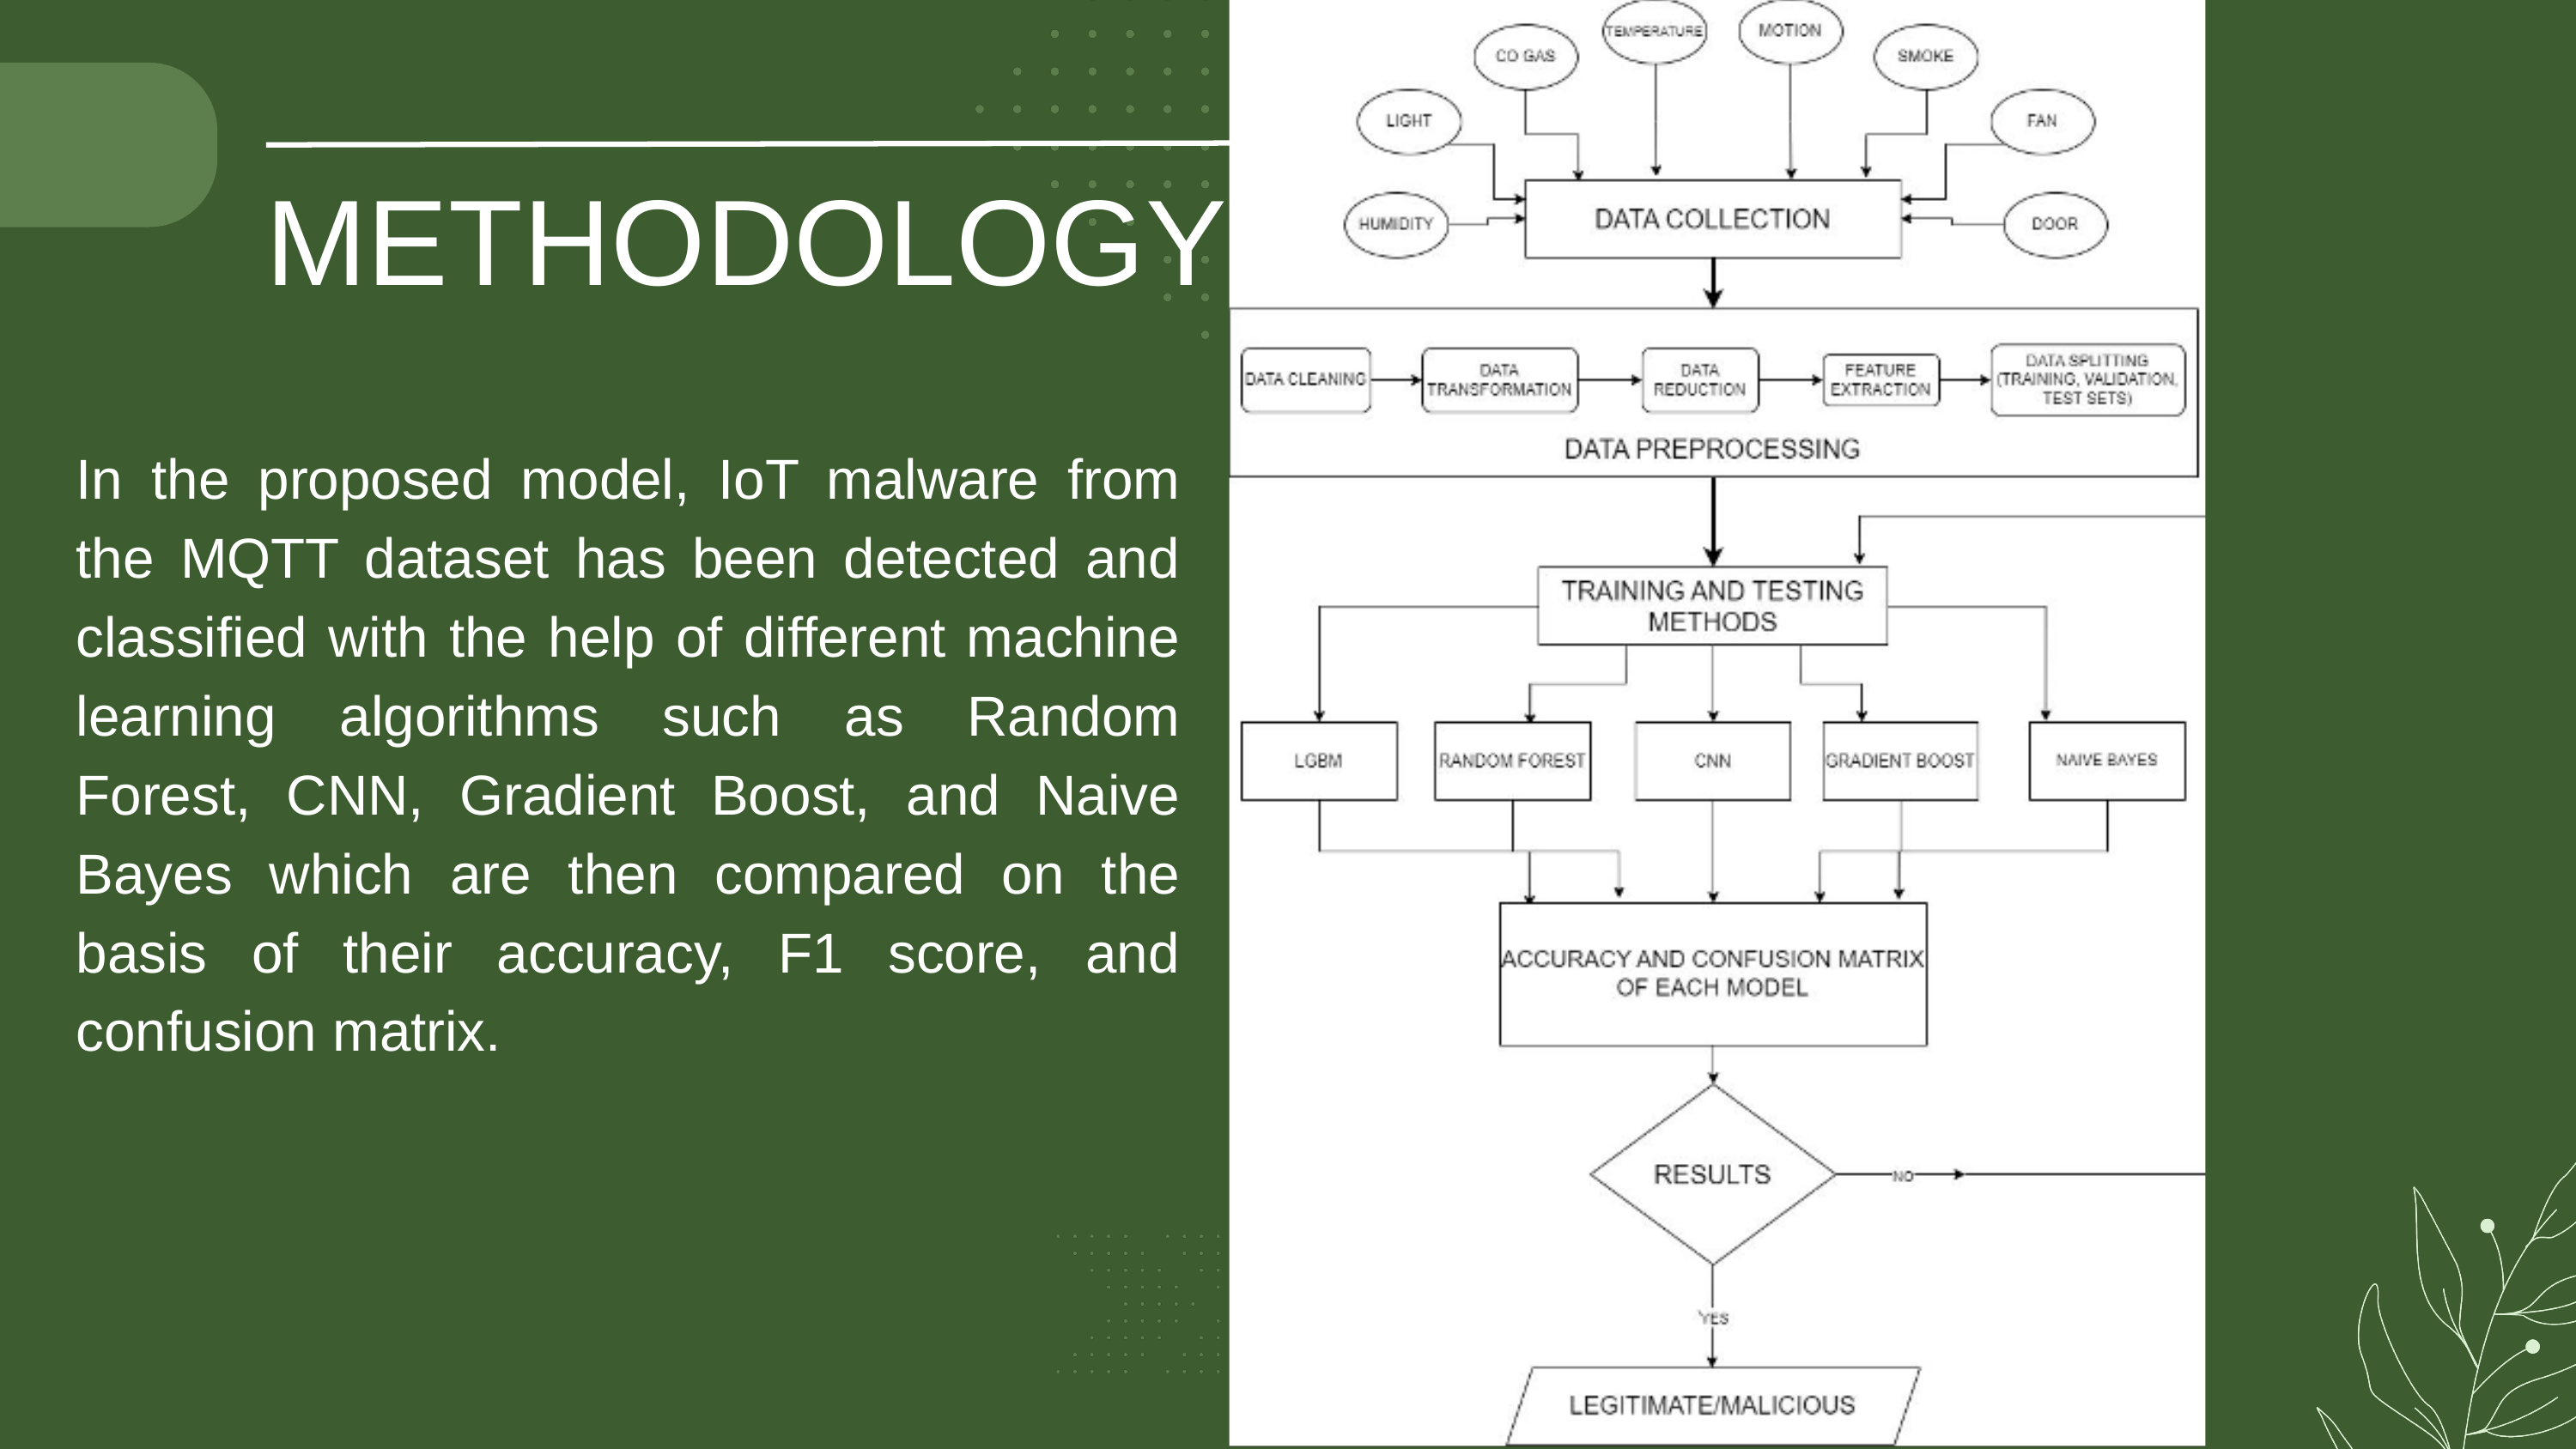

METHODOLOGY

In the proposed model, IoT malware from the MQTT dataset has been detected and classified with the help of different machine learning algorithms such as Random Forest, CNN, Gradient Boost, and Naive Bayes which are then compared on the basis of their accuracy, F1 score, and confusion matrix.